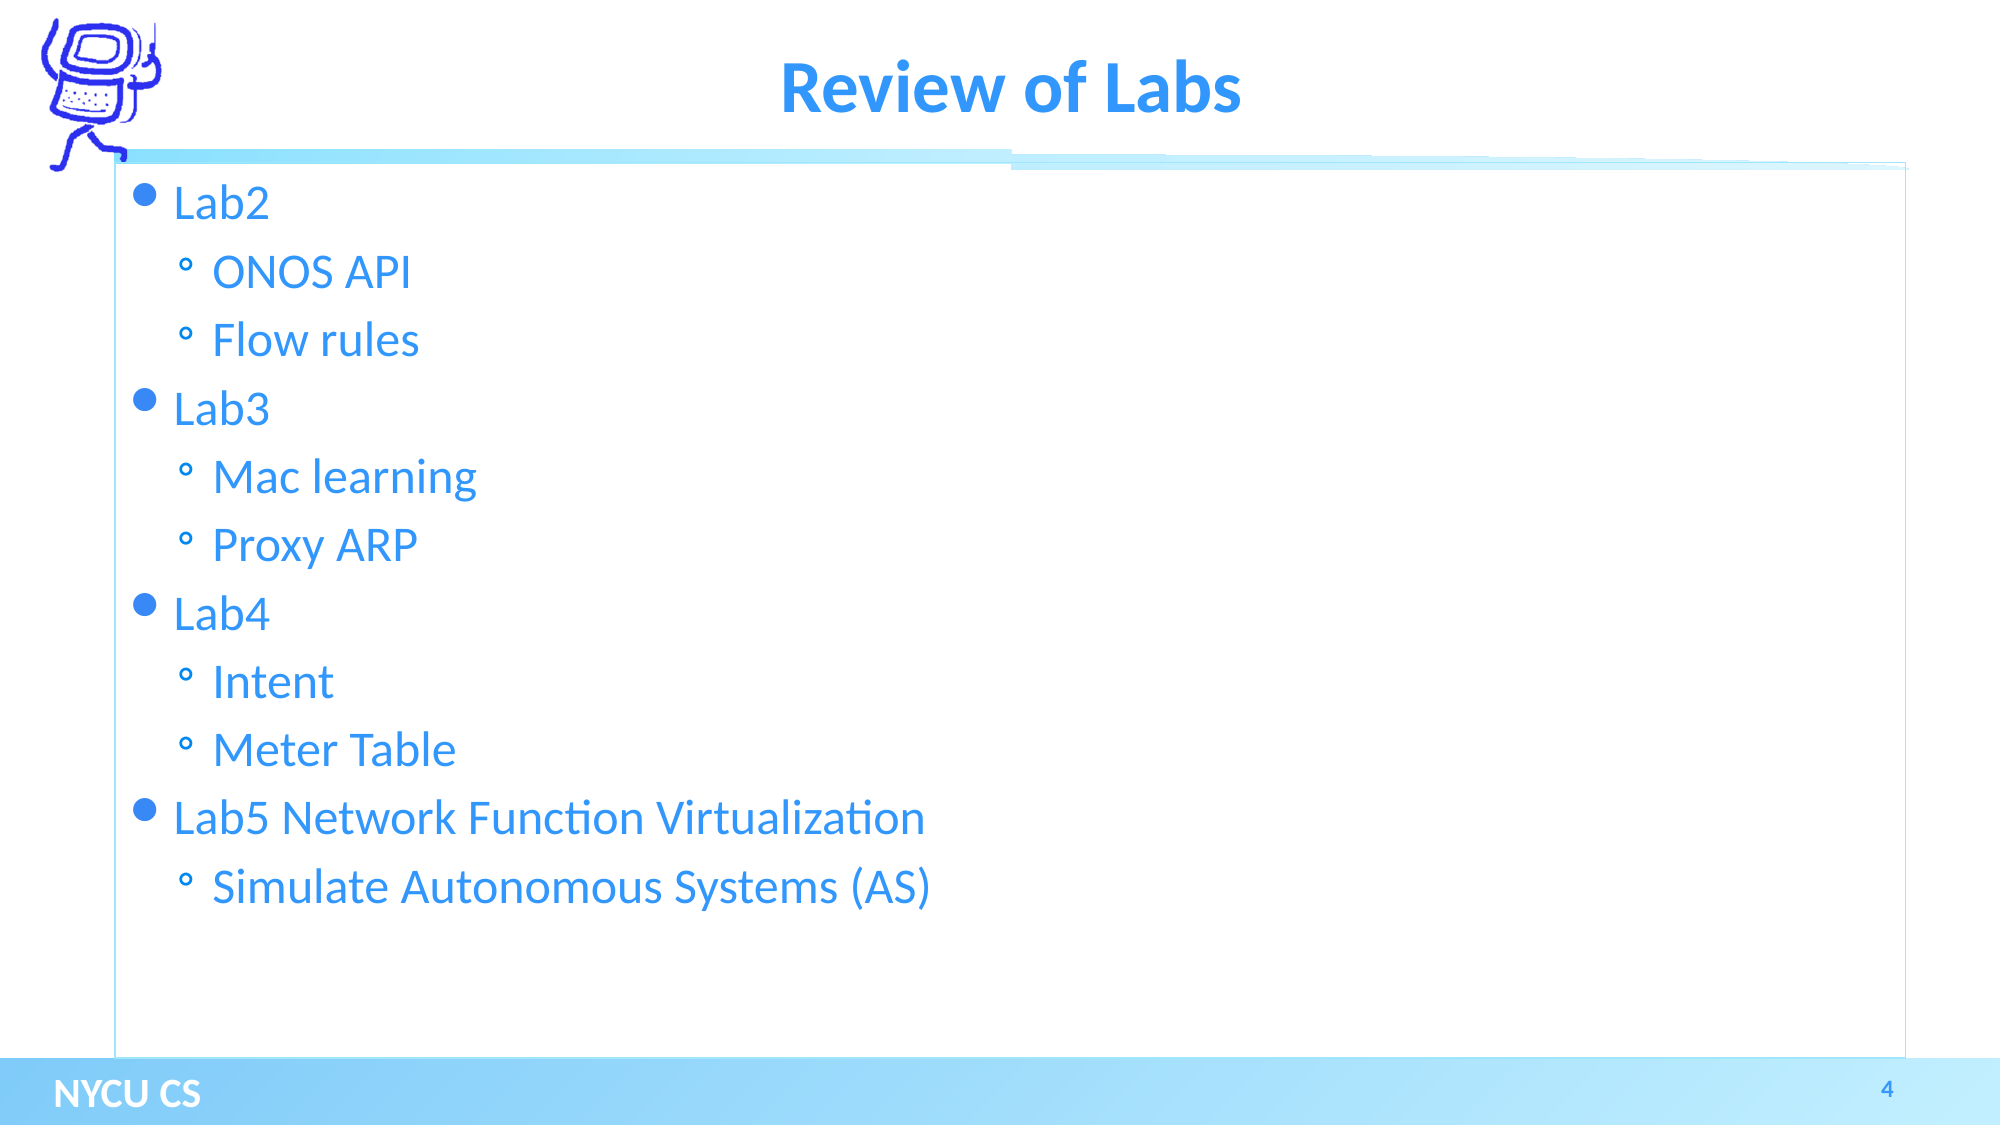

# Review of Labs
Lab2
ONOS API
Flow rules
Lab3
Mac learning
Proxy ARP
Lab4
Intent
Meter Table
Lab5 Network Function Virtualization
Simulate Autonomous Systems (AS)